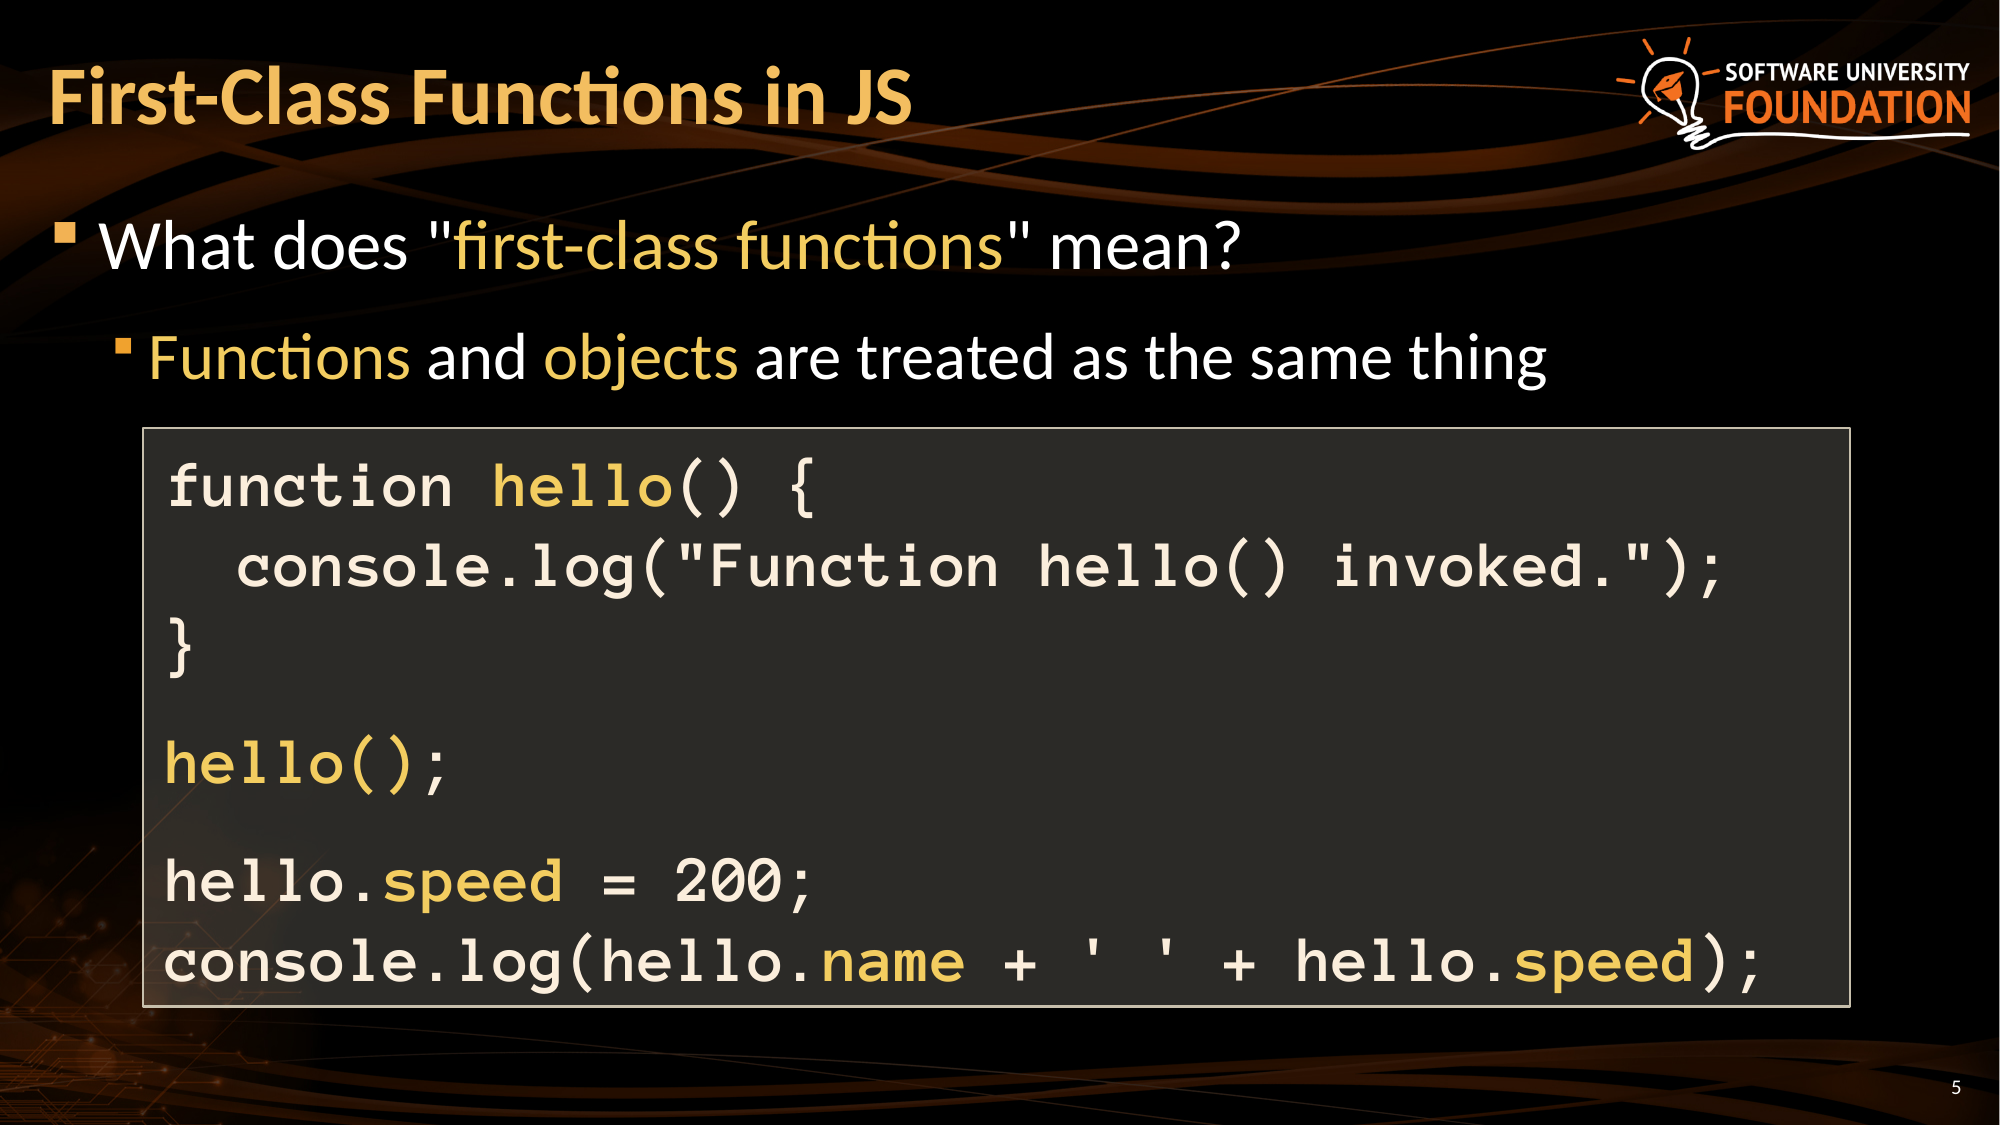

# First-Class Functions in JS
What does "first-class functions" mean?
Functions and objects are treated as the same thing
function hello() {
  console.log("Function hello() invoked.");
}
hello();
hello.speed = 200;
console.log(hello.name + ' ' + hello.speed);
5